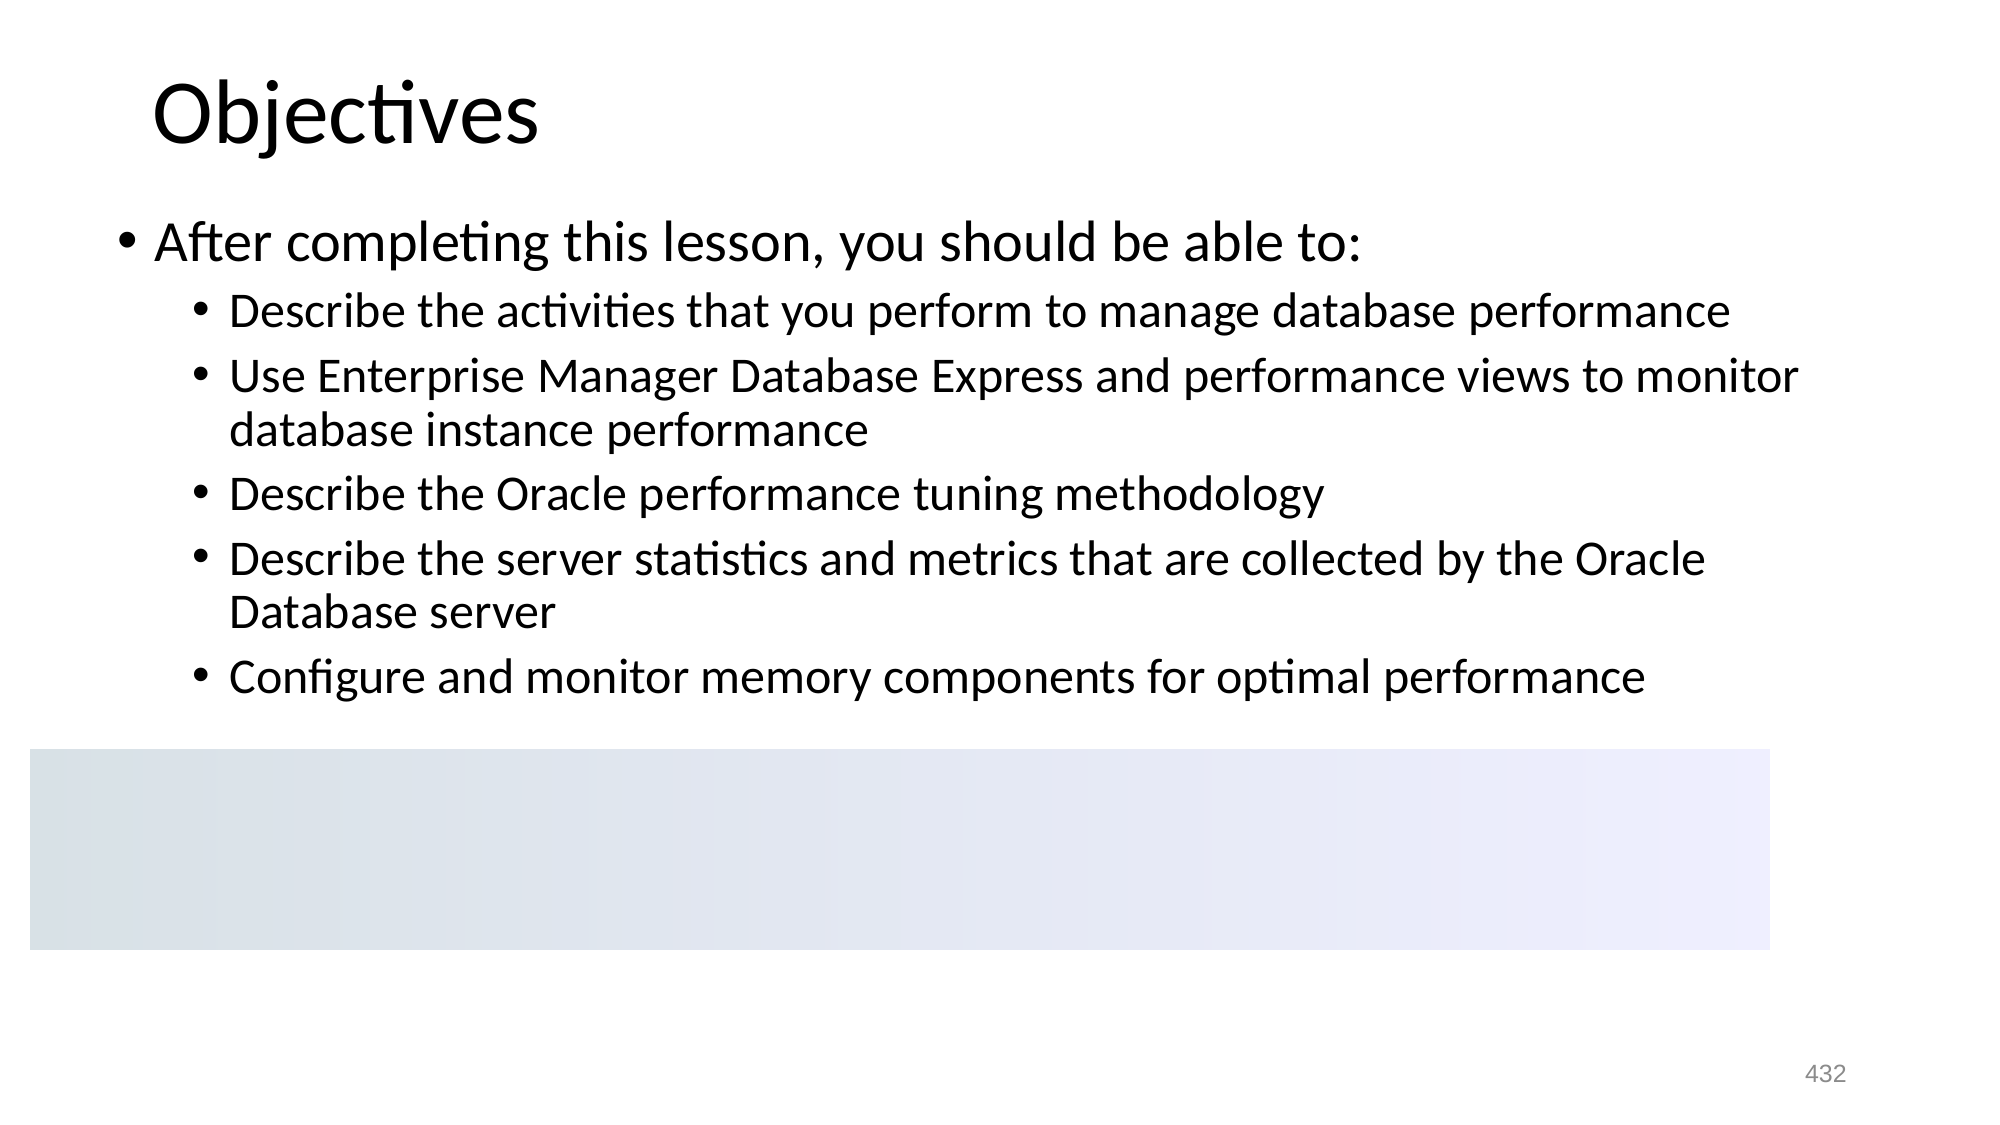

# Objectives
After completing this lesson, you should be able to:
Describe the activities that you perform to manage database performance
Use Enterprise Manager Database Express and performance views to monitor database instance performance
Describe the Oracle performance tuning methodology
Describe the server statistics and metrics that are collected by the Oracle Database server
Configure and monitor memory components for optimal performance

432